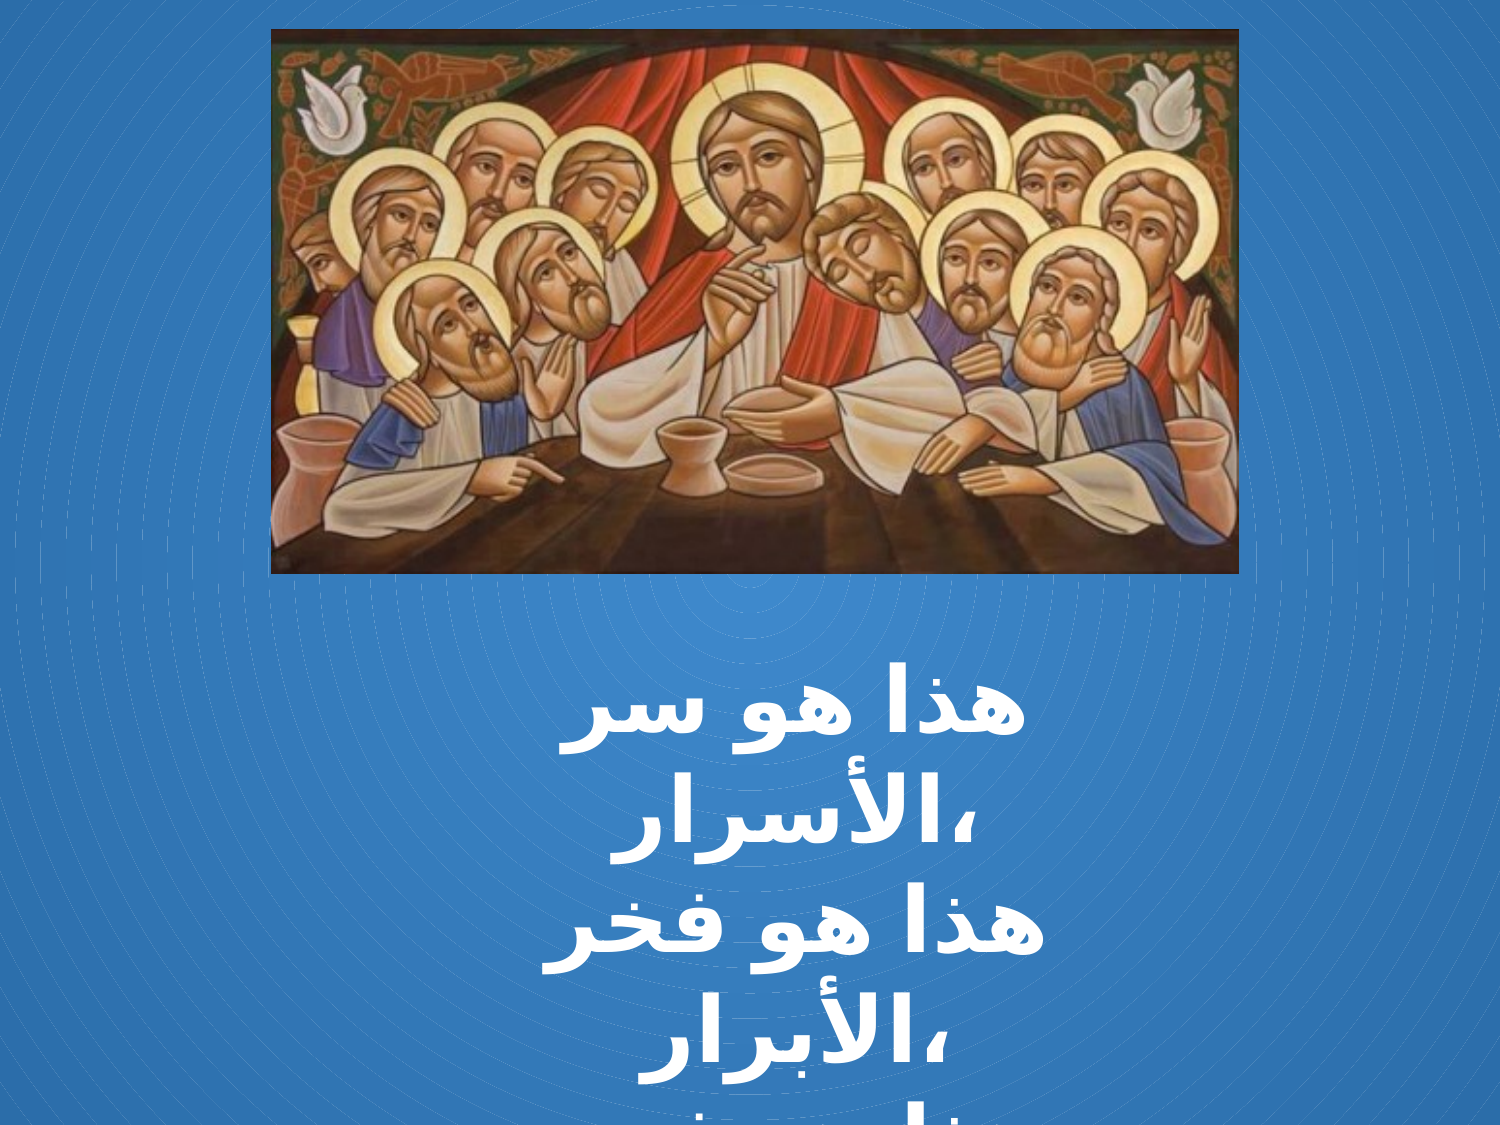

هذا هو سر الأسرار،
هذا هو فخر الأبرار،
هذا هو فرح الأطهار،
هذا هو السر العالي.